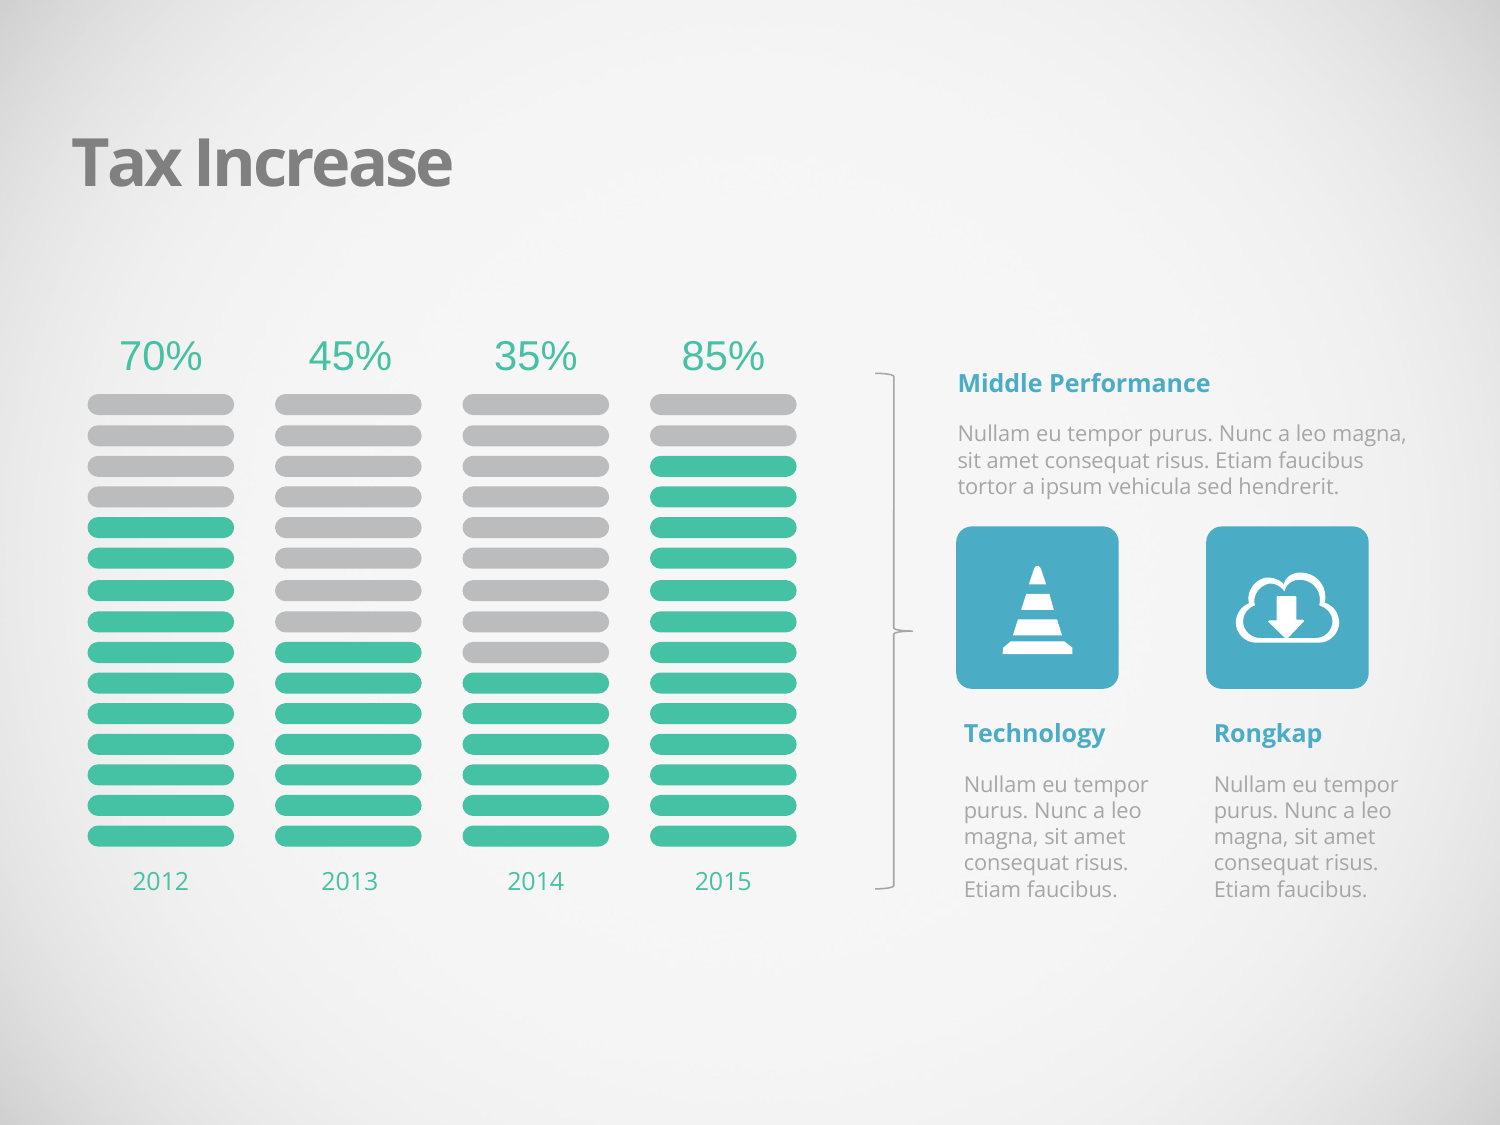

Tax Increase
70%
45%
35%
85%
Middle Performance

Nullam eu tempor purus. Nunc a leo magna, sit amet consequat risus. Etiam faucibus tortor a ipsum vehicula sed hendrerit.

Technology

Nullam eu tempor purus. Nunc a leo magna, sit amet consequat risus. Etiam faucibus.
Rongkap

Nullam eu tempor purus. Nunc a leo magna, sit amet consequat risus. Etiam faucibus.
2012
2013
2014
2015